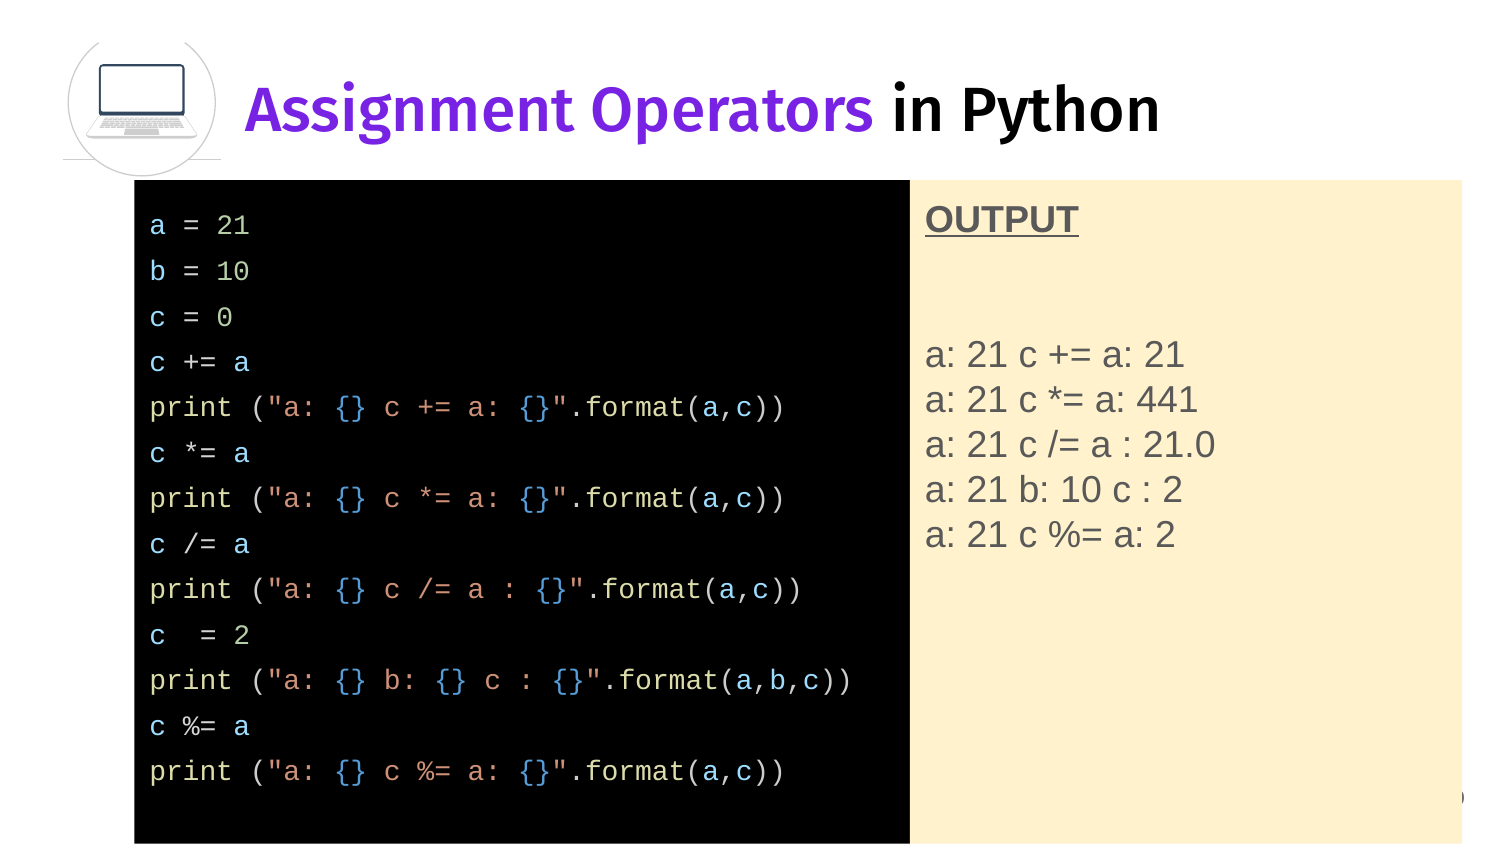

Assignment Operators in Python
OUTPUT

a: 21 c += a: 21
a: 21 c *= a: 441
a: 21 c /= a : 21.0
a: 21 b: 10 c : 2
a: 21 c %= a: 2

a = 21
b = 10
c = 0
c += a
print ("a: {} c += a: {}".format(a,c))
c *= a
print ("a: {} c *= a: {}".format(a,c))
c /= a
print ("a: {} c /= a : {}".format(a,c))
c  = 2
print ("a: {} b: {} c : {}".format(a,b,c))
c %= a
print ("a: {} c %= a: {}".format(a,c))
9